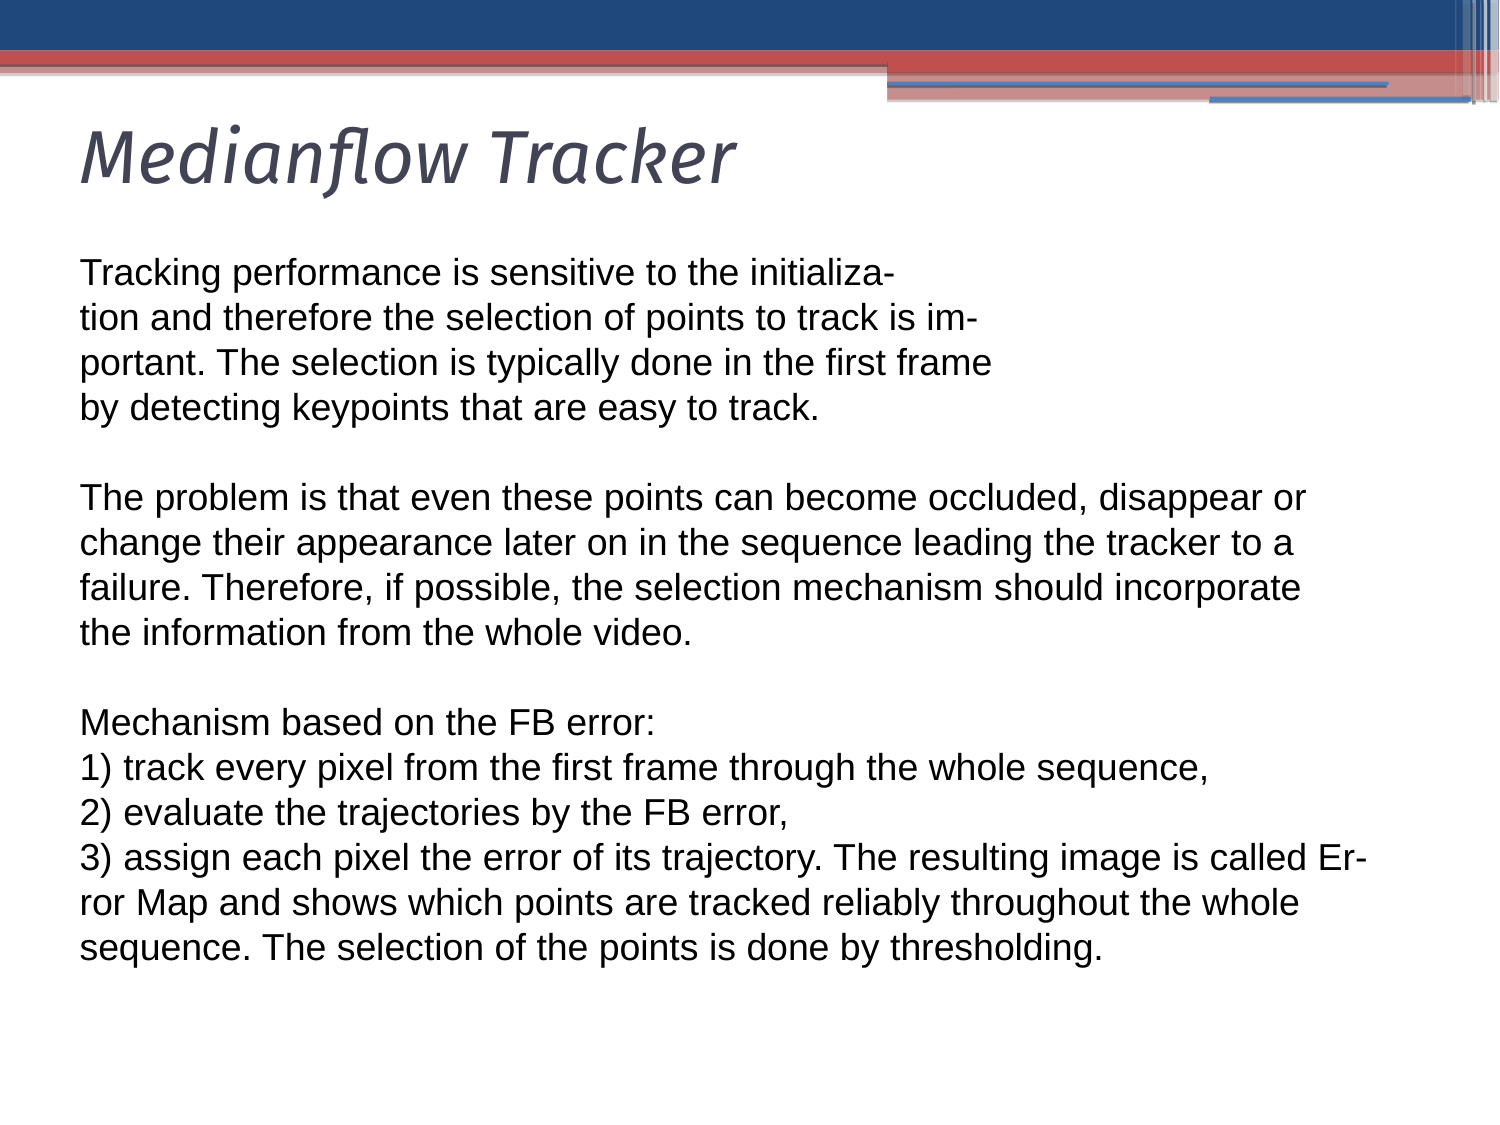

Medianflow Tracker
Tracking performance is sensitive to the initializa-
tion and therefore the selection of points to track is im-
portant. The selection is typically done in the first frame
by detecting keypoints that are easy to track.

The problem is that even these points can become occluded, disappear or change their appearance later on in the sequence leading the tracker to a failure. Therefore, if possible, the selection mechanism should incorporate
the information from the whole video.

Mechanism based on the FB error:
1) track every pixel from the first frame through the whole sequence,
2) evaluate the trajectories by the FB error,
3) assign each pixel the error of its trajectory. The resulting image is called Er-
ror Map and shows which points are tracked reliably throughout the whole sequence. The selection of the points is done by thresholding.